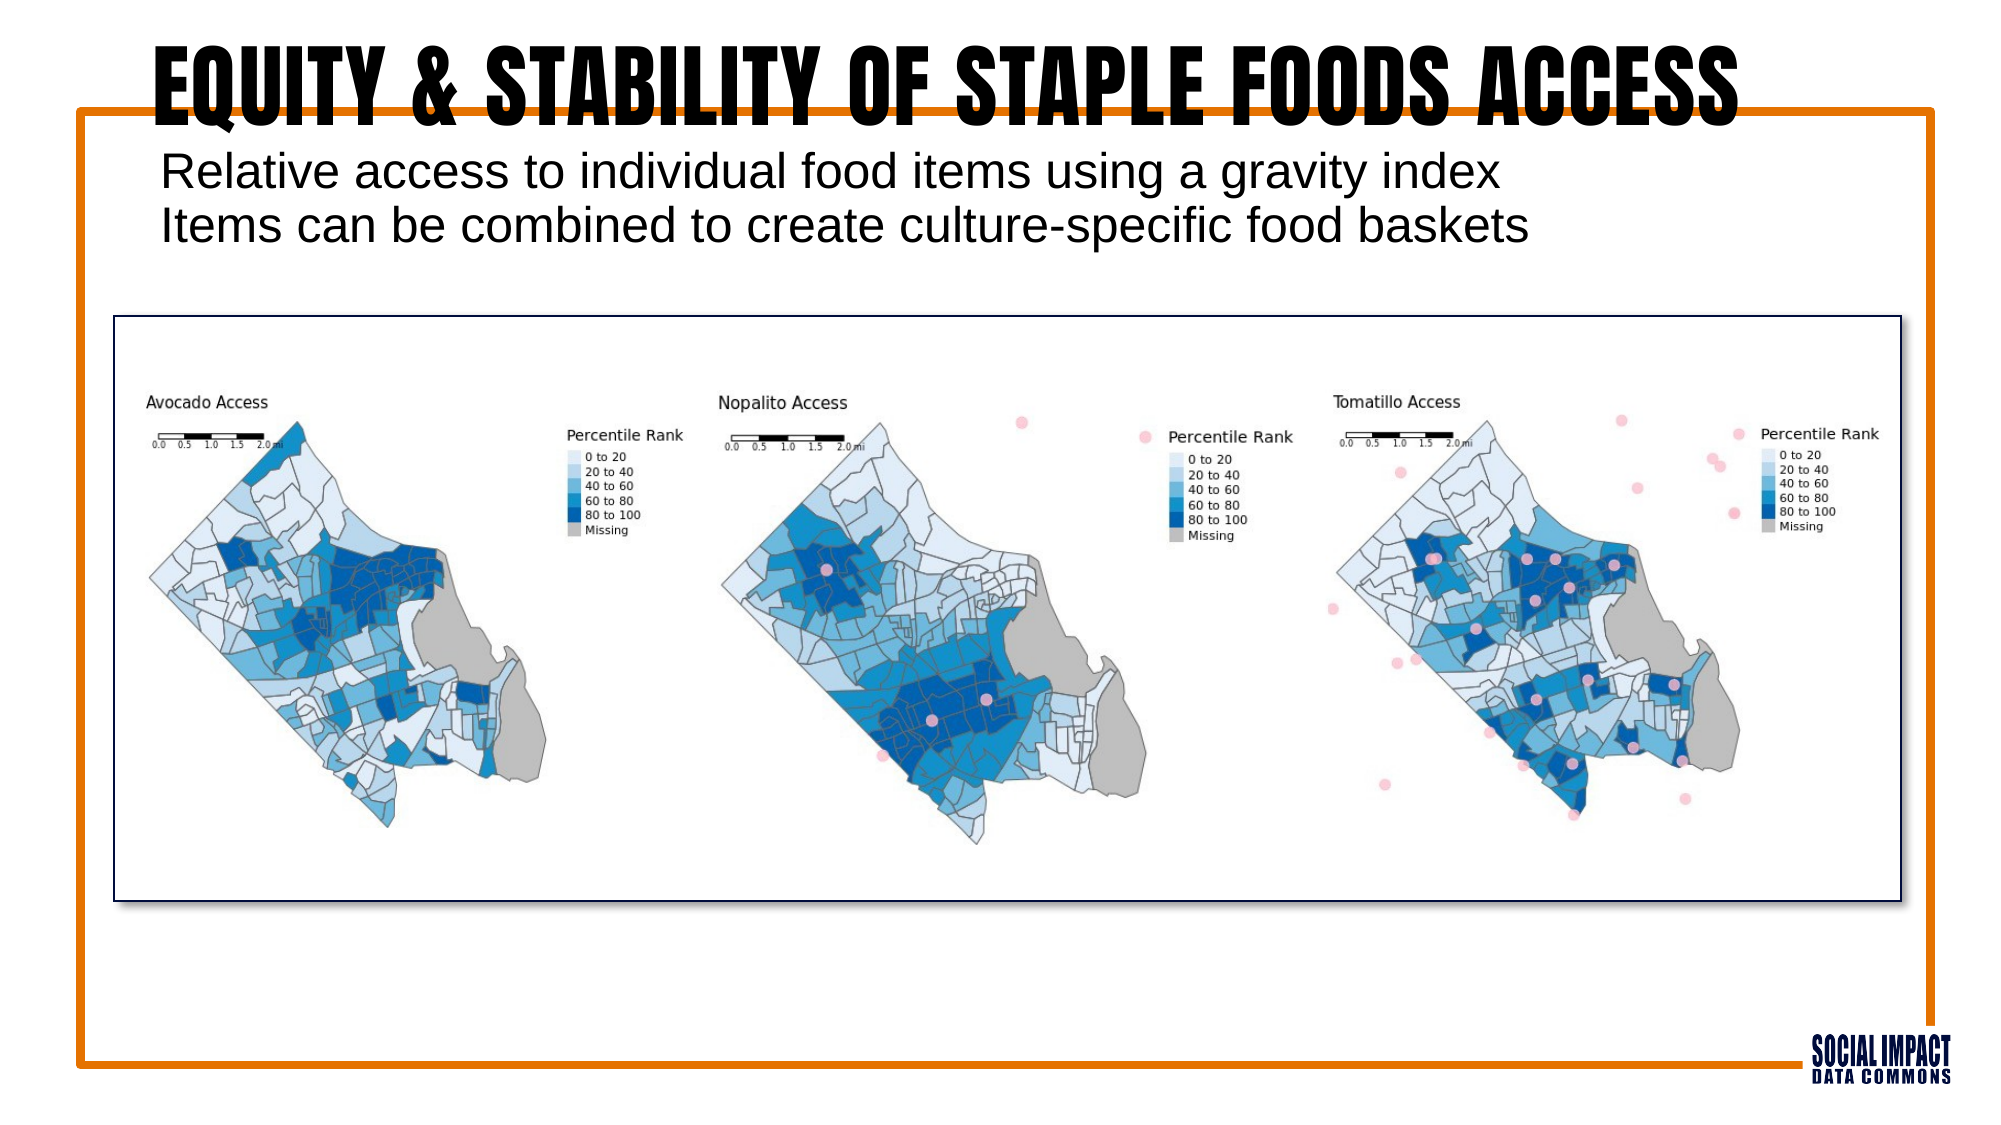

EQUITY & STABILITY OF STAPLE FOODS ACCESS

Relative access to individual food items using a gravity index
Items can be combined to create culture-specific food baskets